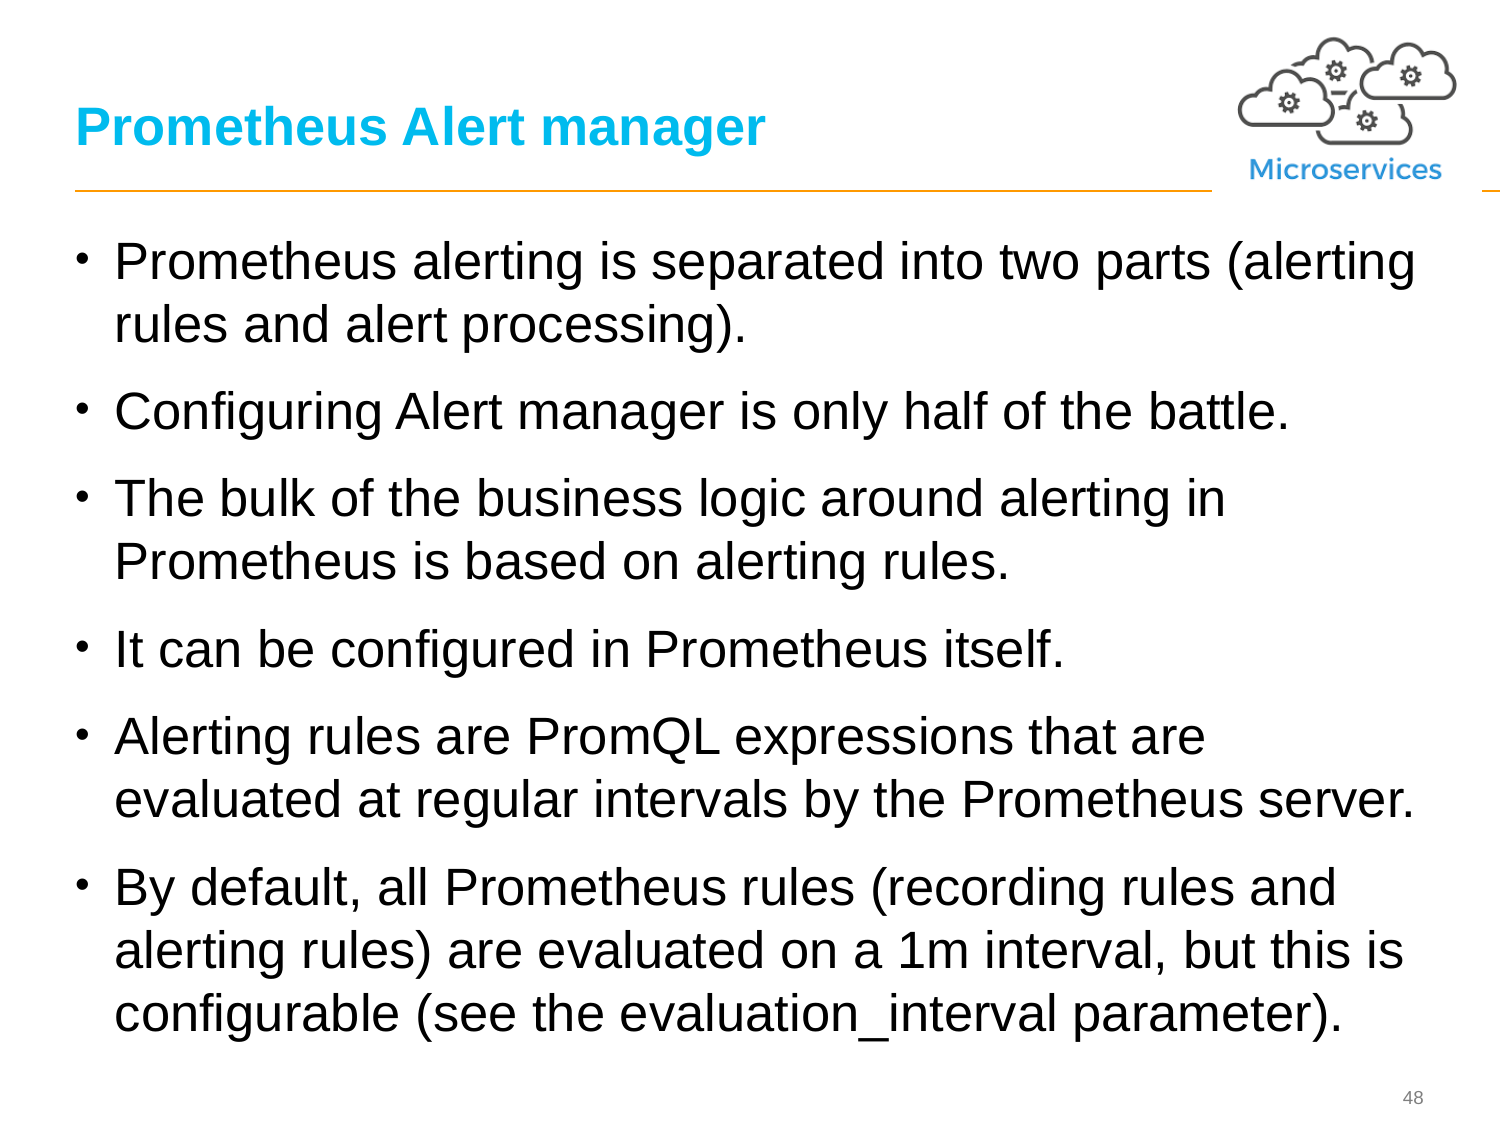

# Prometheus Alert manager
Prometheus alerting is separated into two parts (alerting rules and alert processing).
Configuring Alert manager is only half of the battle.
The bulk of the business logic around alerting in Prometheus is based on alerting rules.
It can be configured in Prometheus itself.
Alerting rules are PromQL expressions that are evaluated at regular intervals by the Prometheus server.
By default, all Prometheus rules (recording rules and alerting rules) are evaluated on a 1m interval, but this is configurable (see the evaluation_interval parameter).